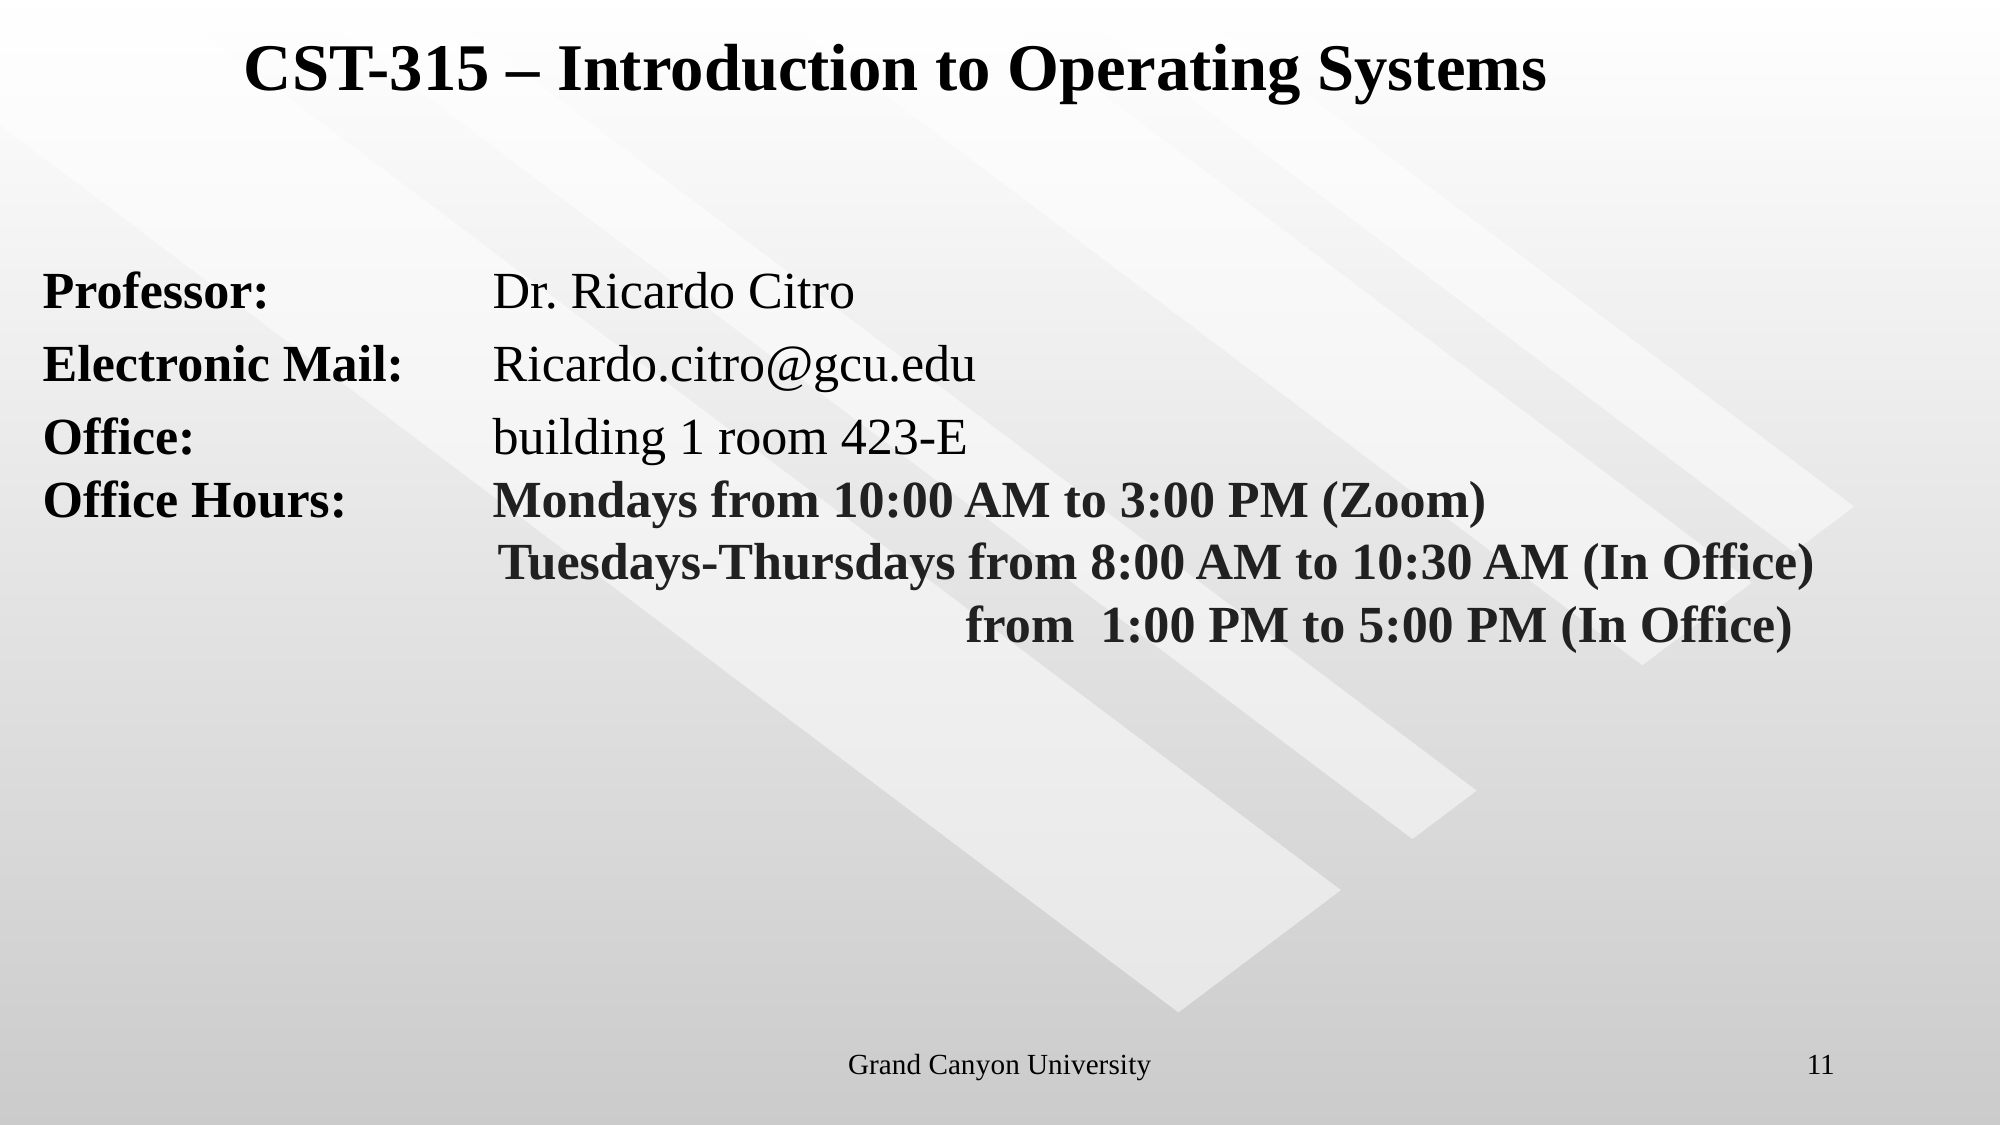

# CST-315 – Introduction to Operating Systems
Professor:		Dr. Ricardo Citro
Electronic Mail:	Ricardo.citro@gcu.edu
Office:		building 1 room 423-E
Office Hours:	Mondays from 10:00 AM to 3:00 PM (Zoom)
                                   Tuesdays-Thursdays from 8:00 AM to 10:30 AM (In Office)
                                                                       from  1:00 PM to 5:00 PM (In Office)

Grand Canyon University
11